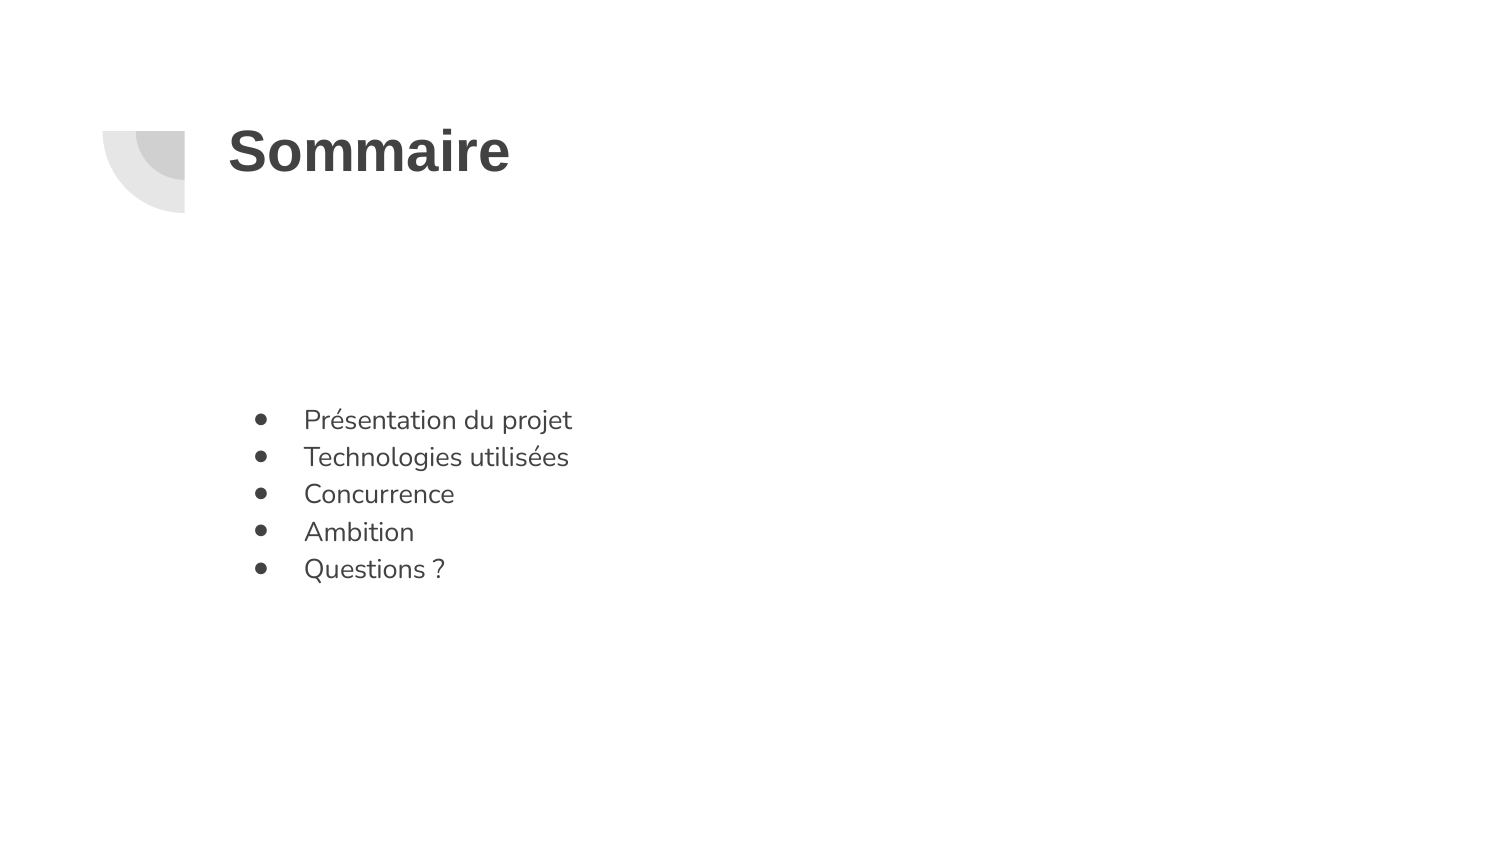

# Sommaire
Présentation du projet
Technologies utilisées
Concurrence
Ambition
Questions ?